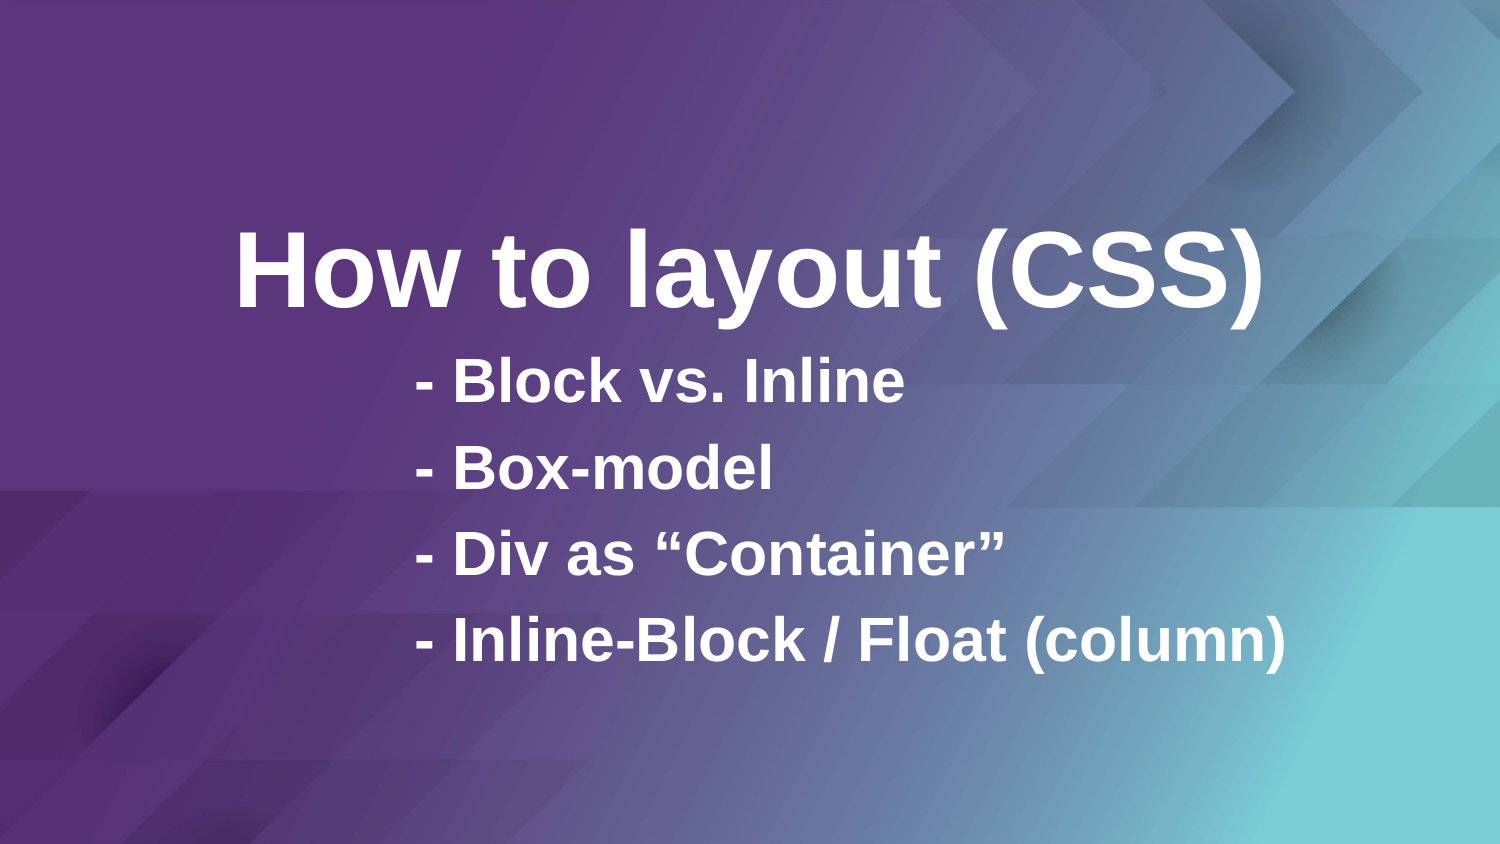

How to layout (CSS)
- Block vs. Inline
- Box-model
- Div as “Container”
- Inline-Block / Float (column)